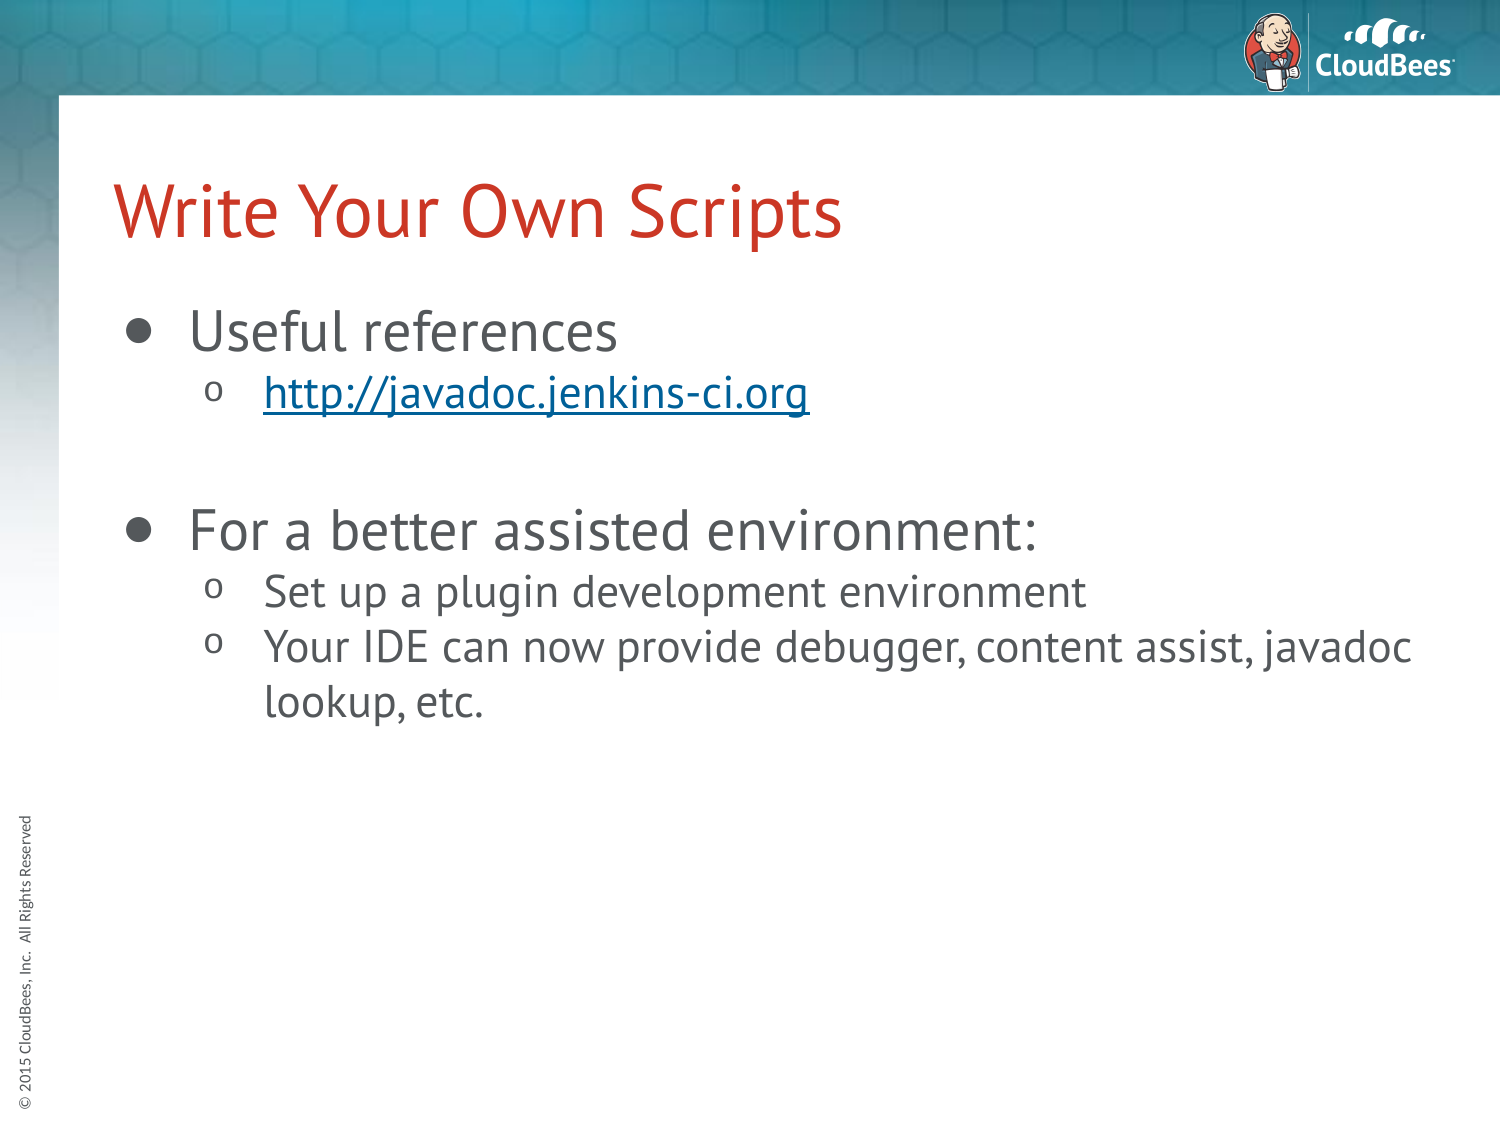

# Write Your Own Scripts
Useful references
http://javadoc.jenkins-ci.org

For a better assisted environment:
Set up a plugin development environment
Your IDE can now provide debugger, content assist, javadoc lookup, etc.